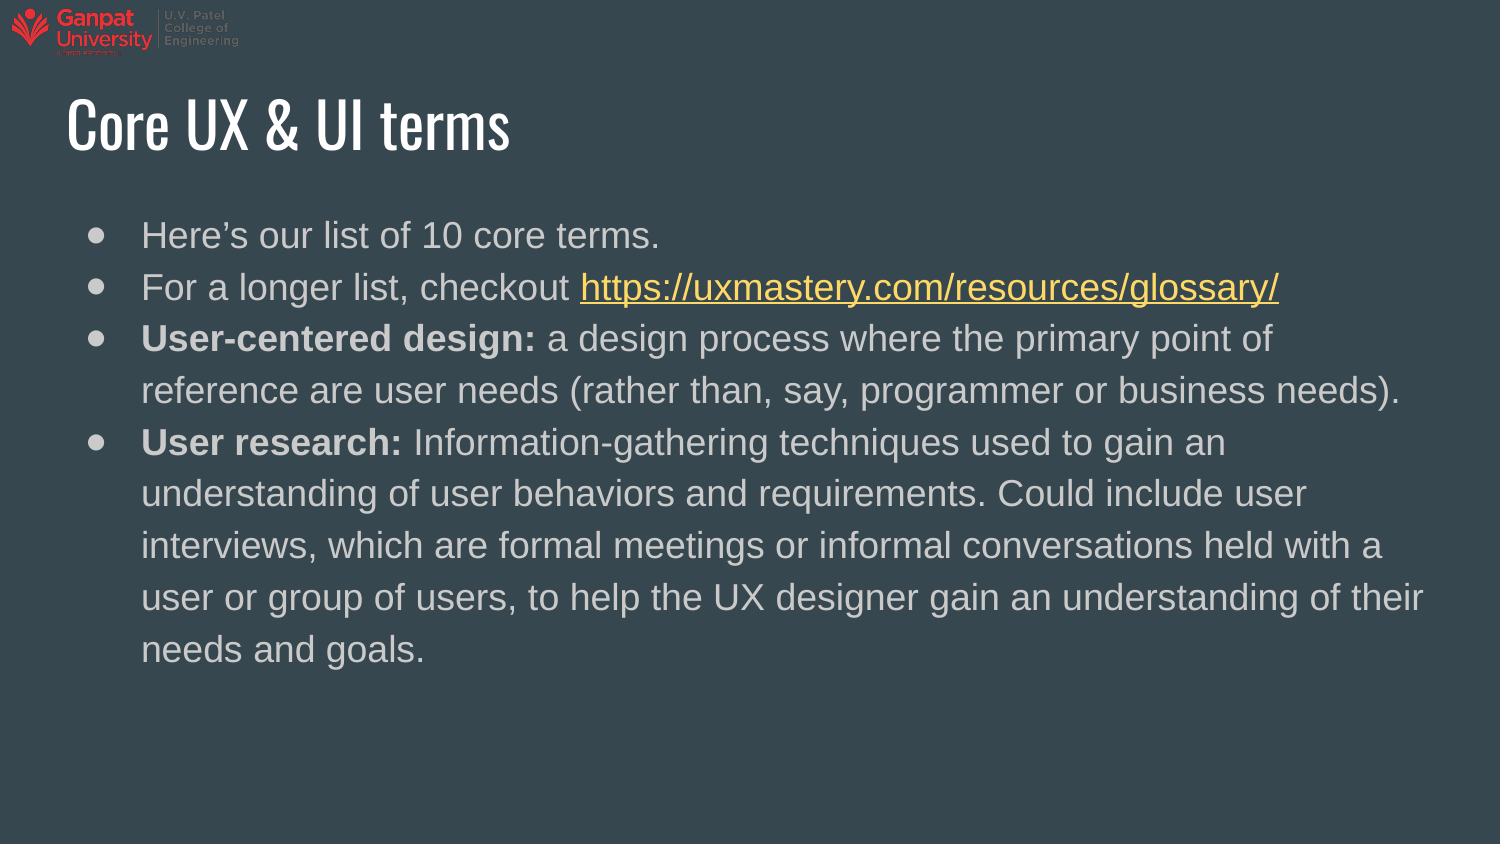

# Core UX & UI terms
Here’s our list of 10 core terms.
For a longer list, checkout https://uxmastery.com/resources/glossary/
User-centered design: a design process where the primary point of reference are user needs (rather than, say, programmer or business needs).
User research: Information-gathering techniques used to gain an understanding of user behaviors and requirements. Could include user interviews, which are formal meetings or informal conversations held with a user or group of users, to help the UX designer gain an understanding of their needs and goals.